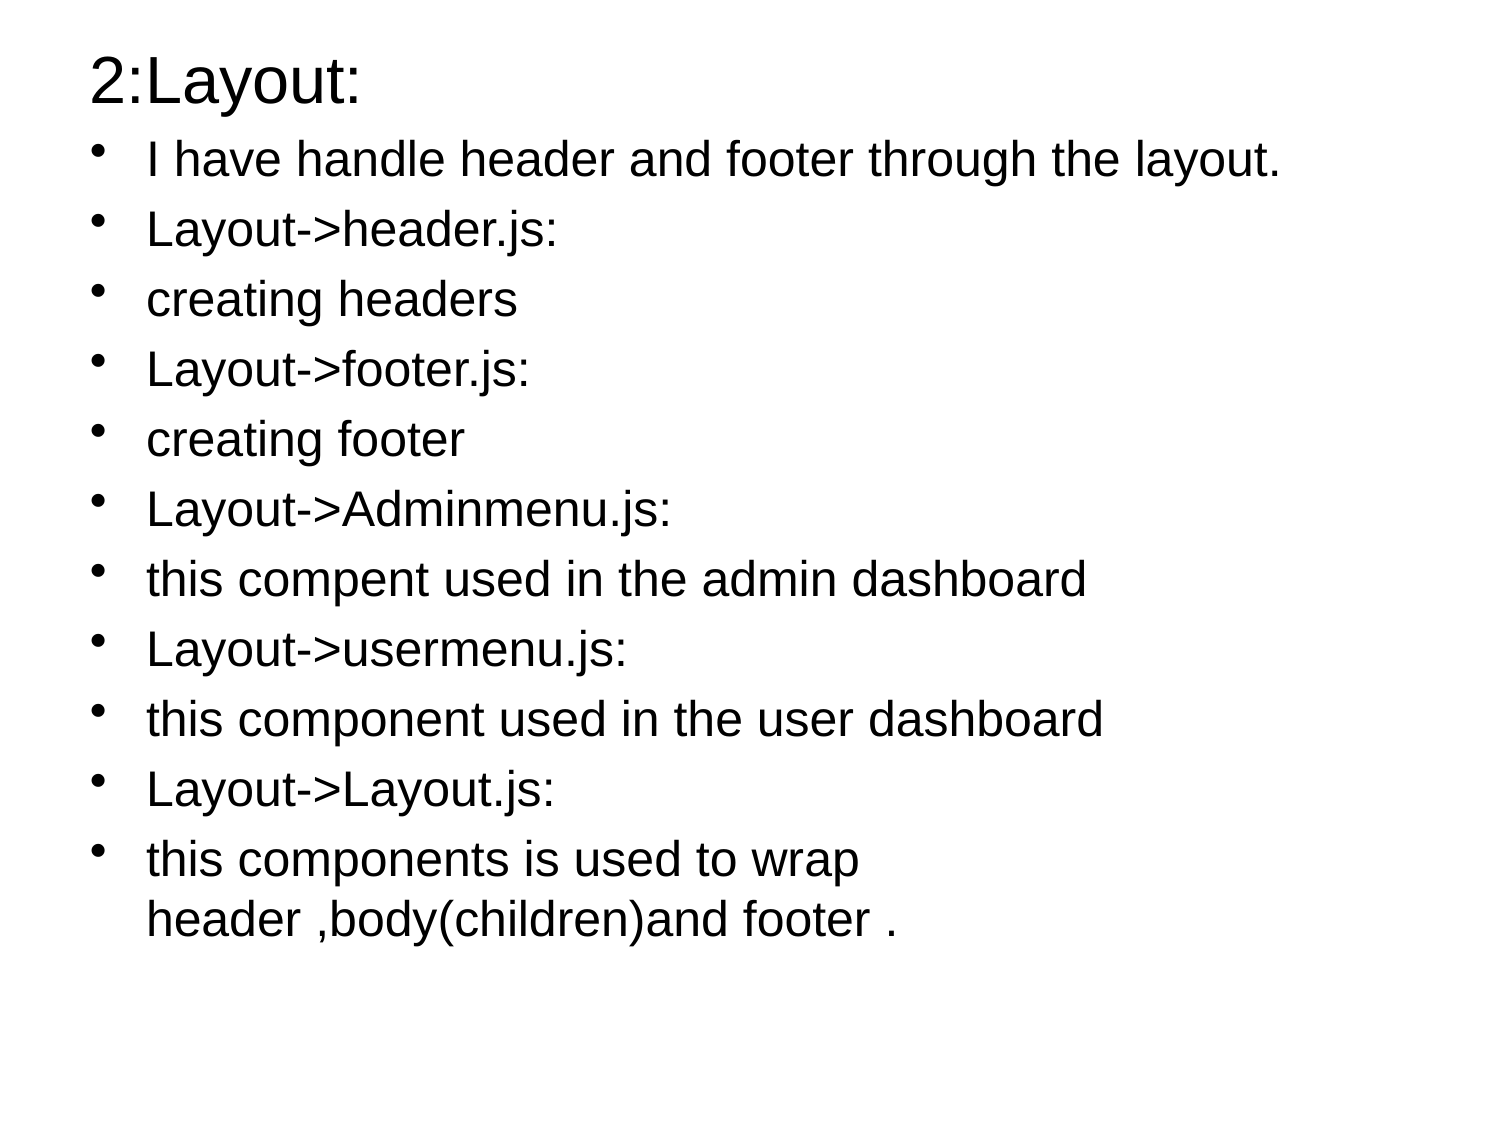

2:Layout:
I have handle header and footer through the layout.
Layout->header.js:
creating headers
Layout->footer.js:
creating footer
Layout->Adminmenu.js:
this compent used in the admin dashboard
Layout->usermenu.js:
this component used in the user dashboard
Layout->Layout.js:
this components is used to wrap header ,body(children)and footer .